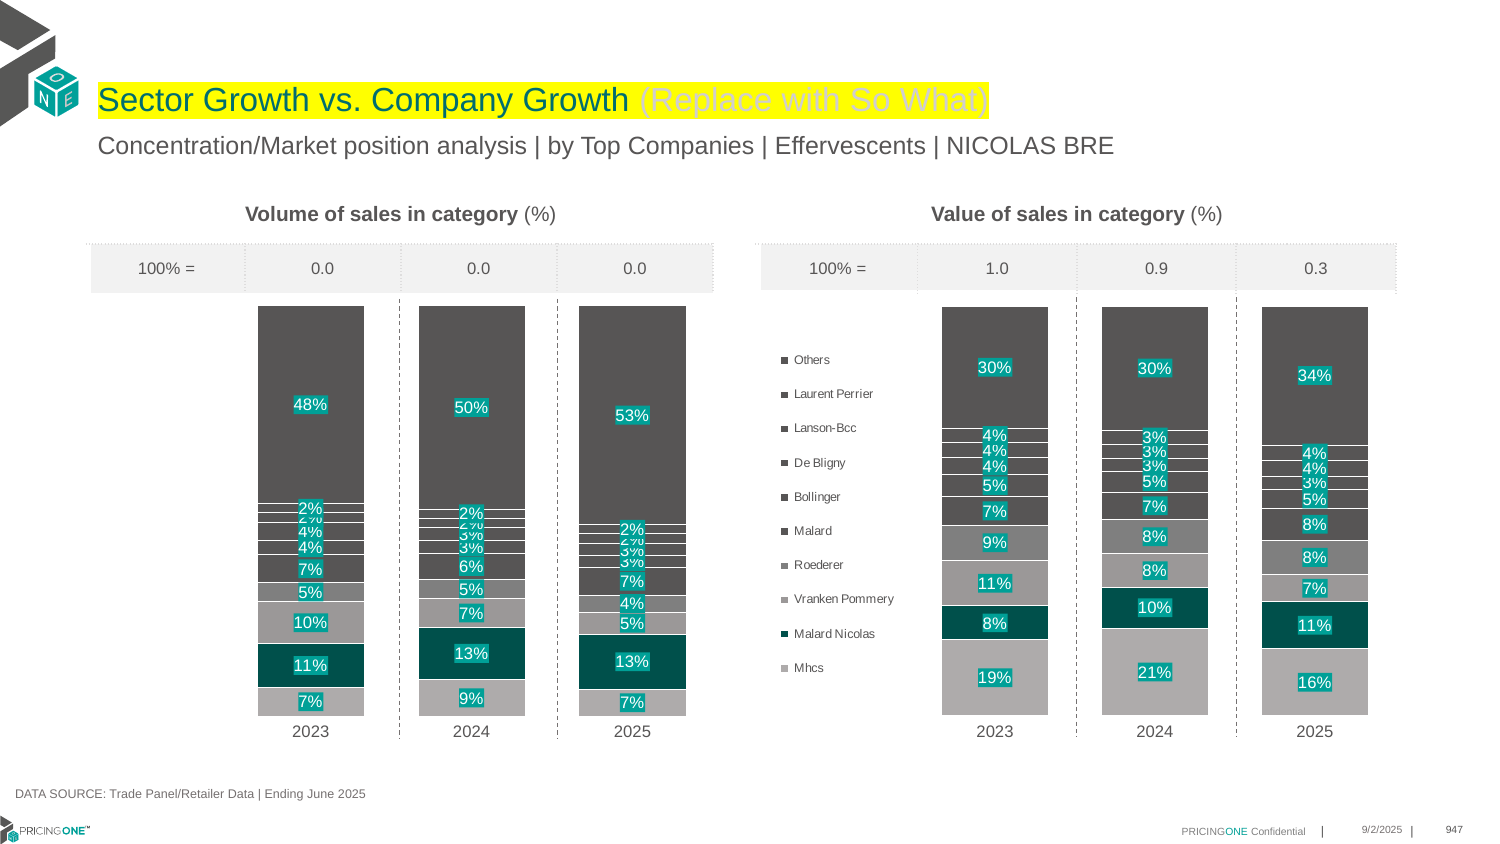

# Sector Growth vs. Company Growth (Replace with So What)
Concentration/Market position analysis | by Top Companies | Effervescents | NICOLAS BRE
| Volume of sales in category (%) |  |  |  |
| --- | --- | --- | --- |
| 100% = | 0.0 | 0.0 | 0.0 |
| Value of sales in category (%) |  |  |  |
| --- | --- | --- | --- |
| 100% = | 1.0 | 0.9 | 0.3 |

### Chart

| Category | Mhcs | Malard Nicolas | Vranken Pommery | Roederer | Malard | Bollinger | De Bligny | Lanson-Bcc | Laurent Perrier | Others |
|---|---|---|---|---|---|---|---|---|---|---|
| 2023 | 0.07121628230691095 | 0.1051879161807306 | 0.10266731876152138 | 0.04676272525488131 | 0.06677702118054249 | 0.03528836386892893 | 0.043903540122644 | 0.024152590196004665 | 0.020766713065723637 | 0.483277529062112 |
| 2024 | 0.08987612131567706 | 0.12665527552328065 | 0.07005553182400684 | 0.04698846646732166 | 0.06266552755232807 | 0.03190944041008116 | 0.031097821443827424 | 0.02293891499359248 | 0.021230243485689877 | 0.4965826569841948 |
| 2025 | 0.06621239393160196 | 0.13345332990485986 | 0.053998457186937514 | 0.0412702494214451 | 0.06775520699408588 | 0.02841347390074569 | 0.028670609411159682 | 0.024042170223707894 | 0.02224222165080998 | 0.5339418873746464 |

### Chart

| Category | Mhcs | Malard Nicolas | Vranken Pommery | Roederer | Malard | Bollinger | De Bligny | Lanson-Bcc | Laurent Perrier | Others |
|---|---|---|---|---|---|---|---|---|---|---|
| 2023 | 0.18516897858744616 | 0.08302871544521839 | 0.1107806949653708 | 0.0865015578178643 | 0.06922565537496775 | 0.05410093072175587 | 0.04209581075985791 | 0.03589827548570181 | 0.03502411144847294 | 0.29817526939334404 |
| 2024 | 0.21293753454947484 | 0.10088114980652294 | 0.08095632946379215 | 0.08421669430624655 | 0.06681039248203427 | 0.050667772249861805 | 0.032590381426202325 | 0.034120508568269765 | 0.03419237147595357 | 0.30262686567164176 |
| 2025 | 0.16375830854183543 | 0.11427671910319041 | 0.06624193907835764 | 0.08458352052240786 | 0.07670212352002717 | 0.047270694857636075 | 0.032339197215334056 | 0.03730928823344217 | 0.038250244967119575 | 0.3392679639606496 |
DATA SOURCE: Trade Panel/Retailer Data | Ending June 2025

9/2/2025
947